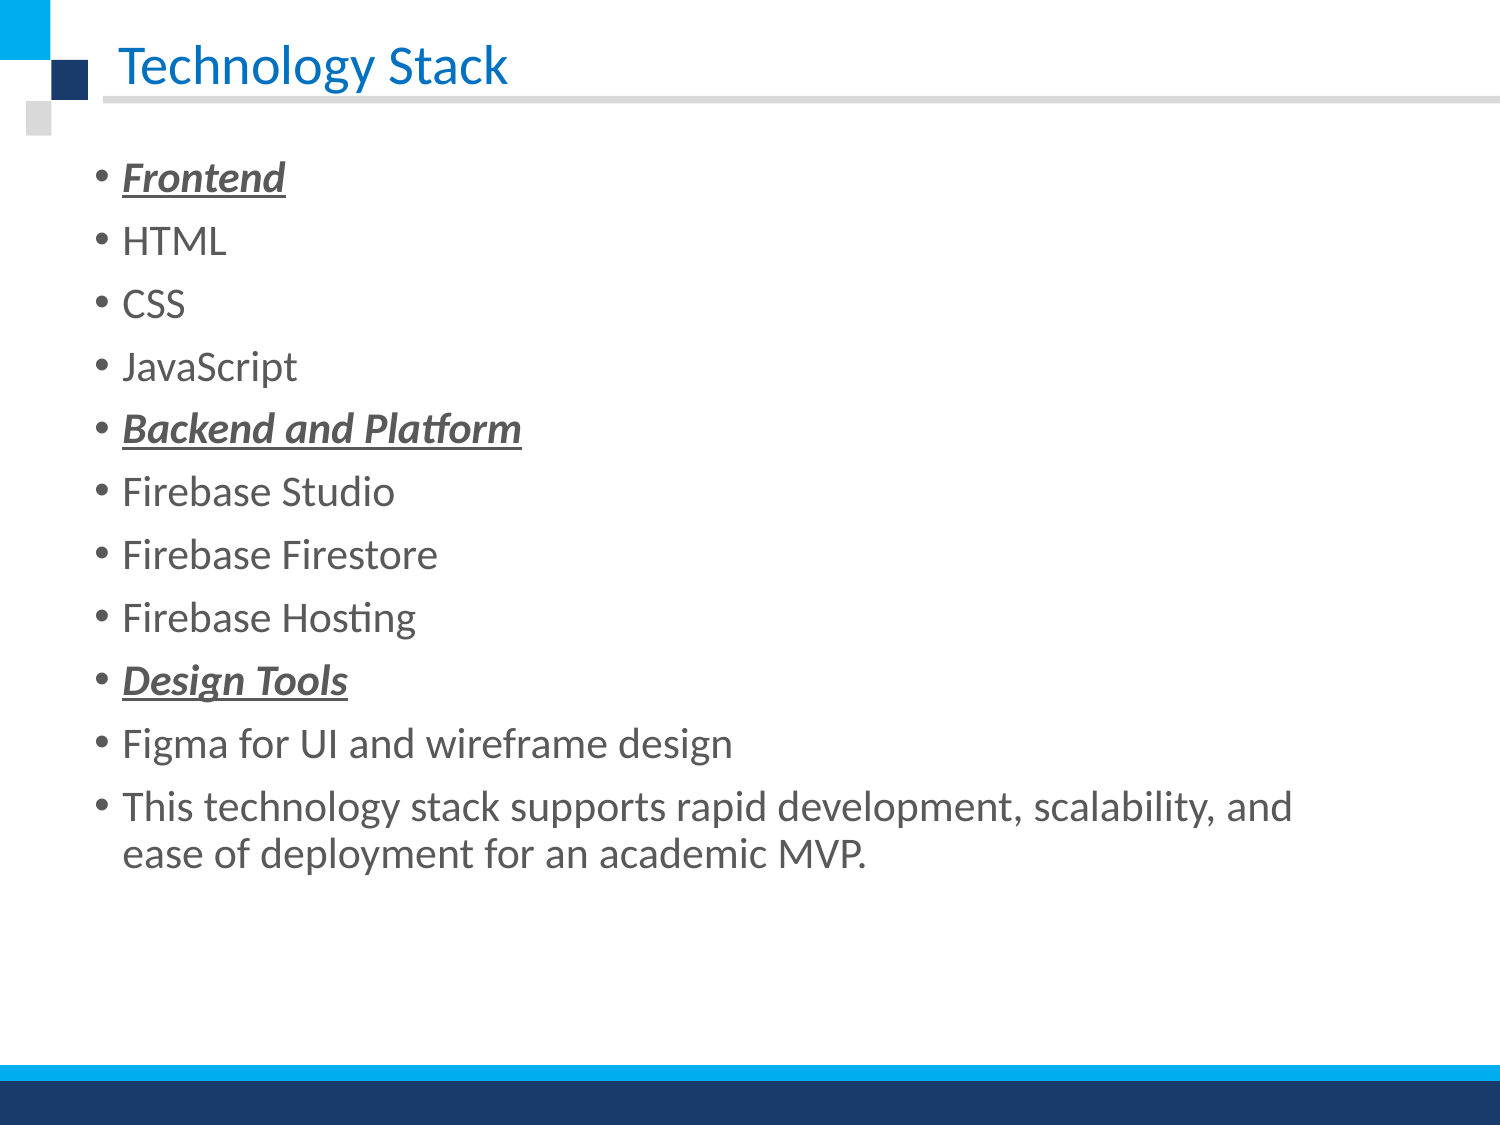

# Technology Stack
Frontend
HTML
CSS
JavaScript
Backend and Platform
Firebase Studio
Firebase Firestore
Firebase Hosting
Design Tools
Figma for UI and wireframe design
This technology stack supports rapid development, scalability, and ease of deployment for an academic MVP.